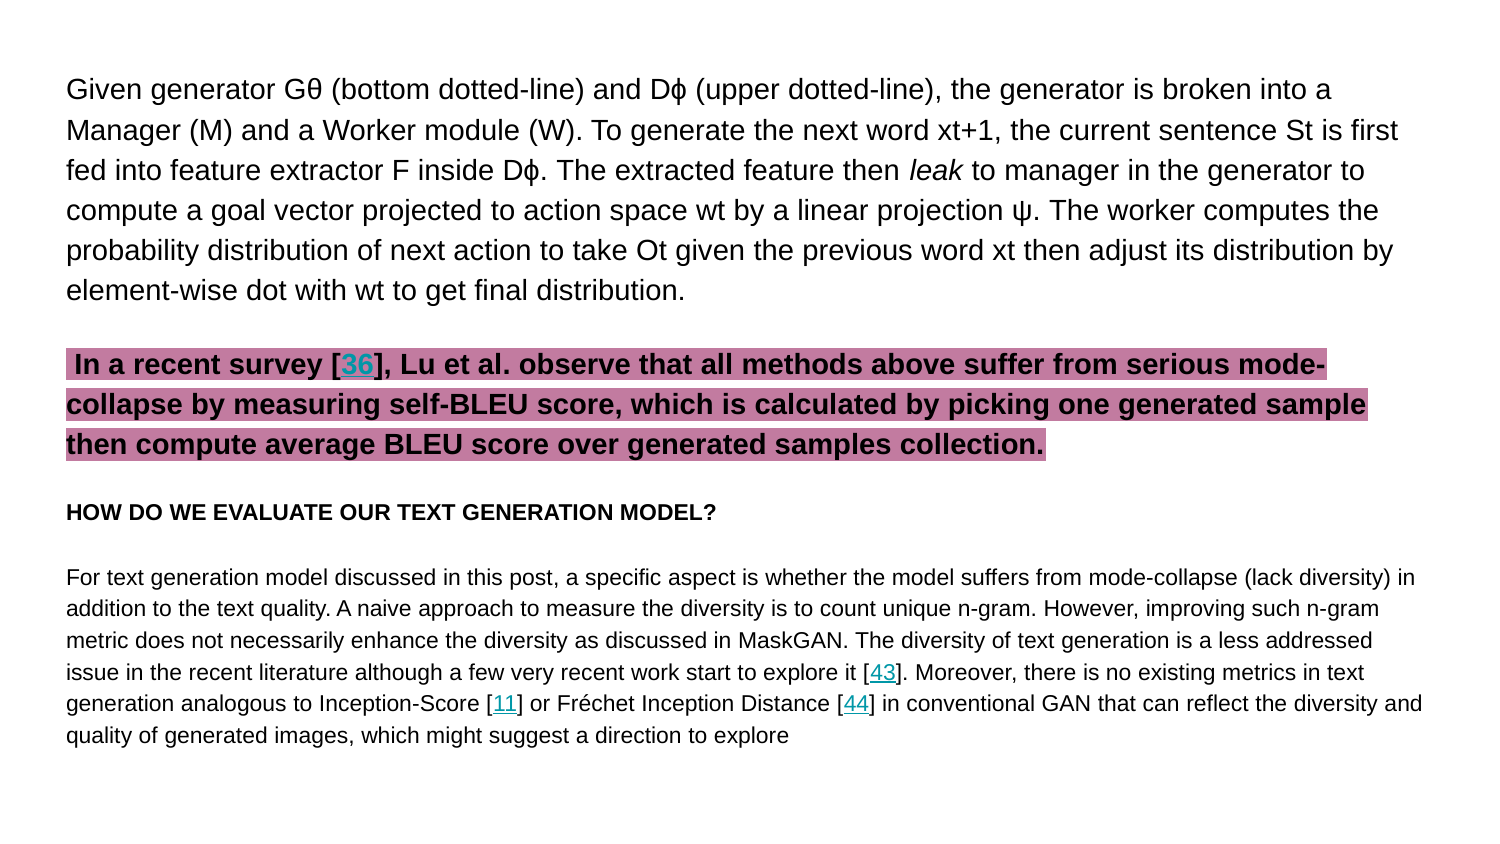

Given generator Gθ (bottom dotted-line) and Dϕ (upper dotted-line), the generator is broken into a Manager (M) and a Worker module (W). To generate the next word xt+1, the current sentence St is first fed into feature extractor F inside Dϕ. The extracted feature then leak to manager in the generator to compute a goal vector projected to action space wt by a linear projection ψ. The worker computes the probability distribution of next action to take Ot given the previous word xt then adjust its distribution by element-wise dot with wt to get final distribution.
 In a recent survey [36], Lu et al. observe that all methods above suffer from serious mode-collapse by measuring self-BLEU score, which is calculated by picking one generated sample then compute average BLEU score over generated samples collection.
HOW DO WE EVALUATE OUR TEXT GENERATION MODEL?
For text generation model discussed in this post, a specific aspect is whether the model suffers from mode-collapse (lack diversity) in addition to the text quality. A naive approach to measure the diversity is to count unique n-gram. However, improving such n-gram metric does not necessarily enhance the diversity as discussed in MaskGAN. The diversity of text generation is a less addressed issue in the recent literature although a few very recent work start to explore it [43]. Moreover, there is no existing metrics in text generation analogous to Inception-Score [11] or Fréchet Inception Distance [44] in conventional GAN that can reflect the diversity and quality of generated images, which might suggest a direction to explore